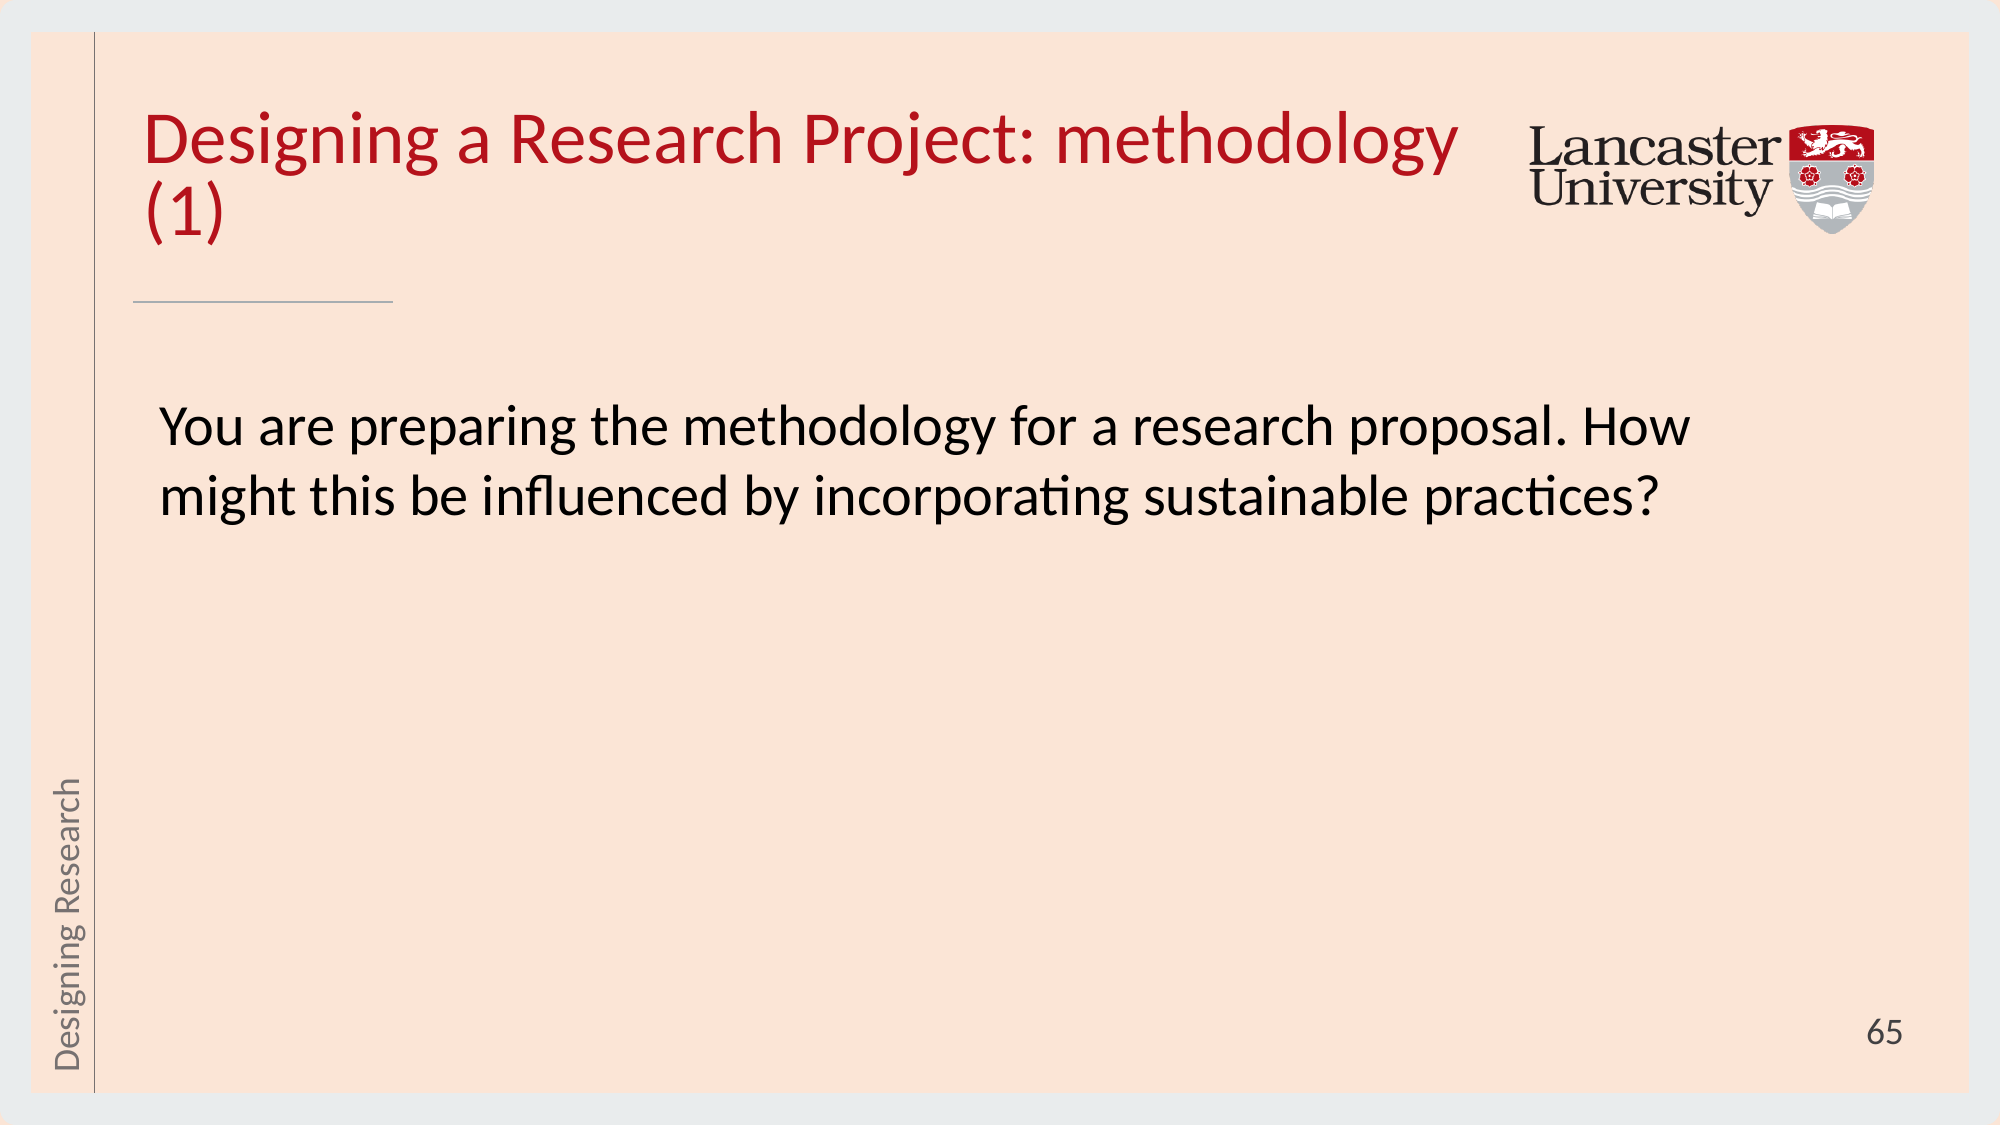

# Designing a Research Project: methodology (1)
You are preparing the methodology for a research proposal. How might this be influenced by incorporating sustainable practices?

Designing Research
65